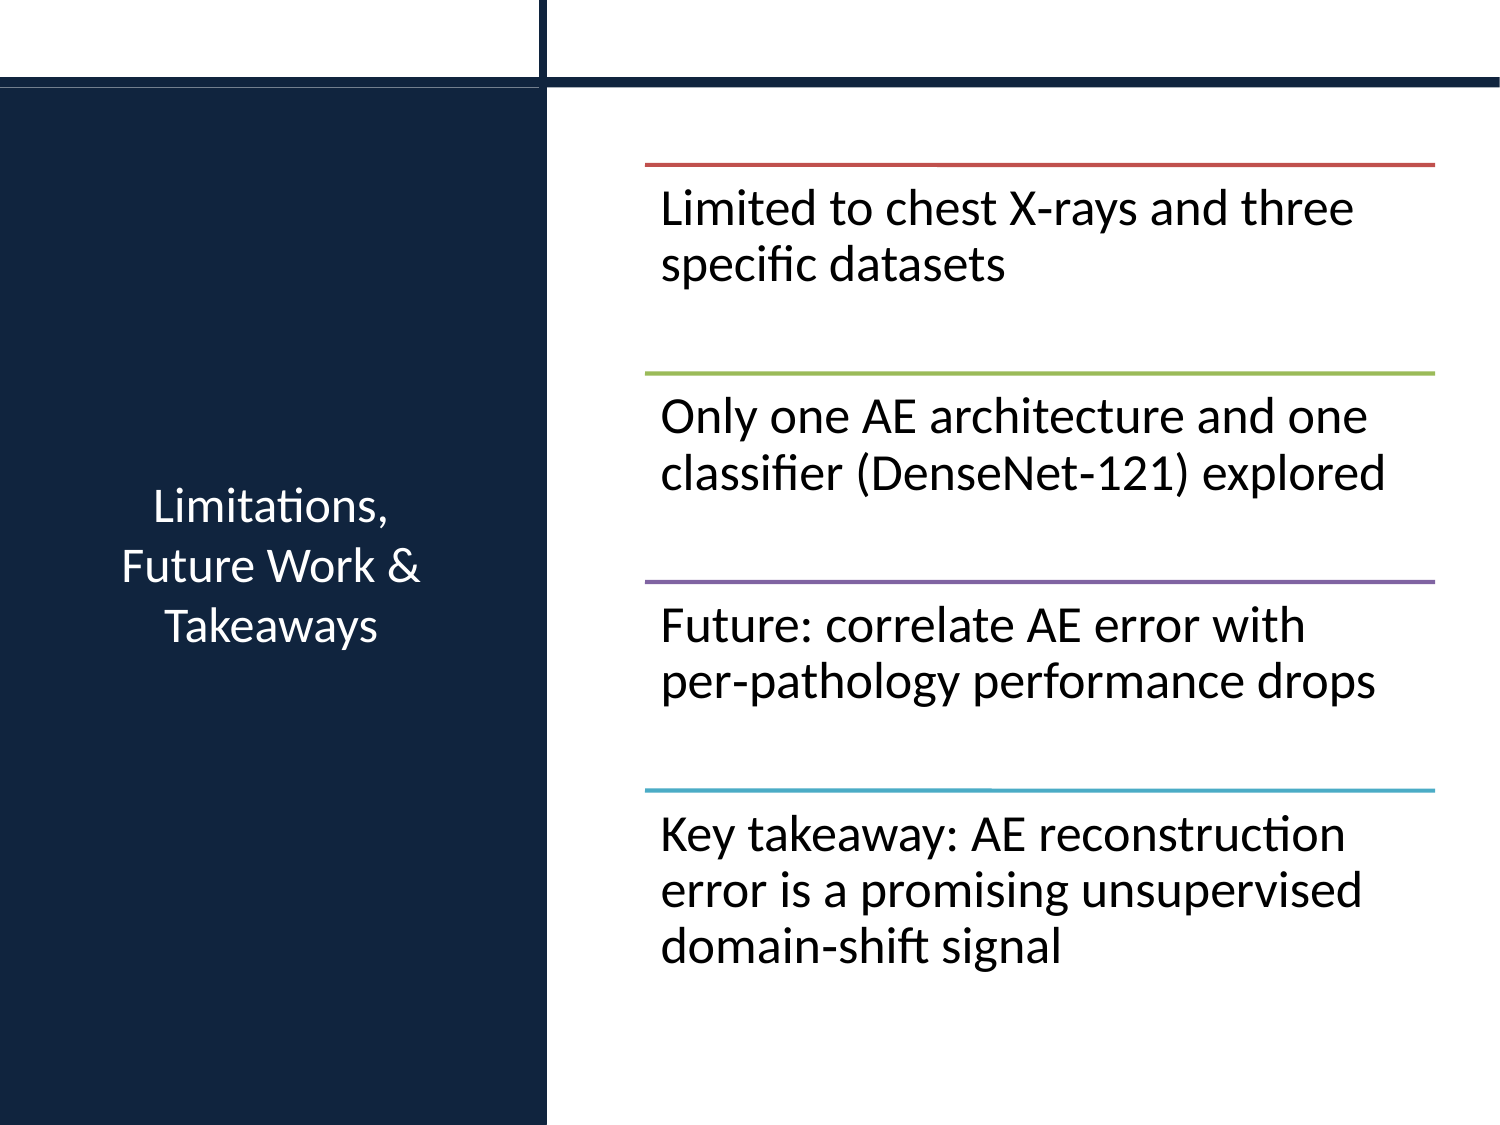

# Limitations, Future Work & Takeaways

Limited to chest X‑rays and three specific datasets

Only one AE architecture and one classifier (DenseNet‑121) explored

Future: correlate AE error with per‑pathology performance drops

Key takeaway: AE reconstruction error is a promising unsupervised domain‑shift signal